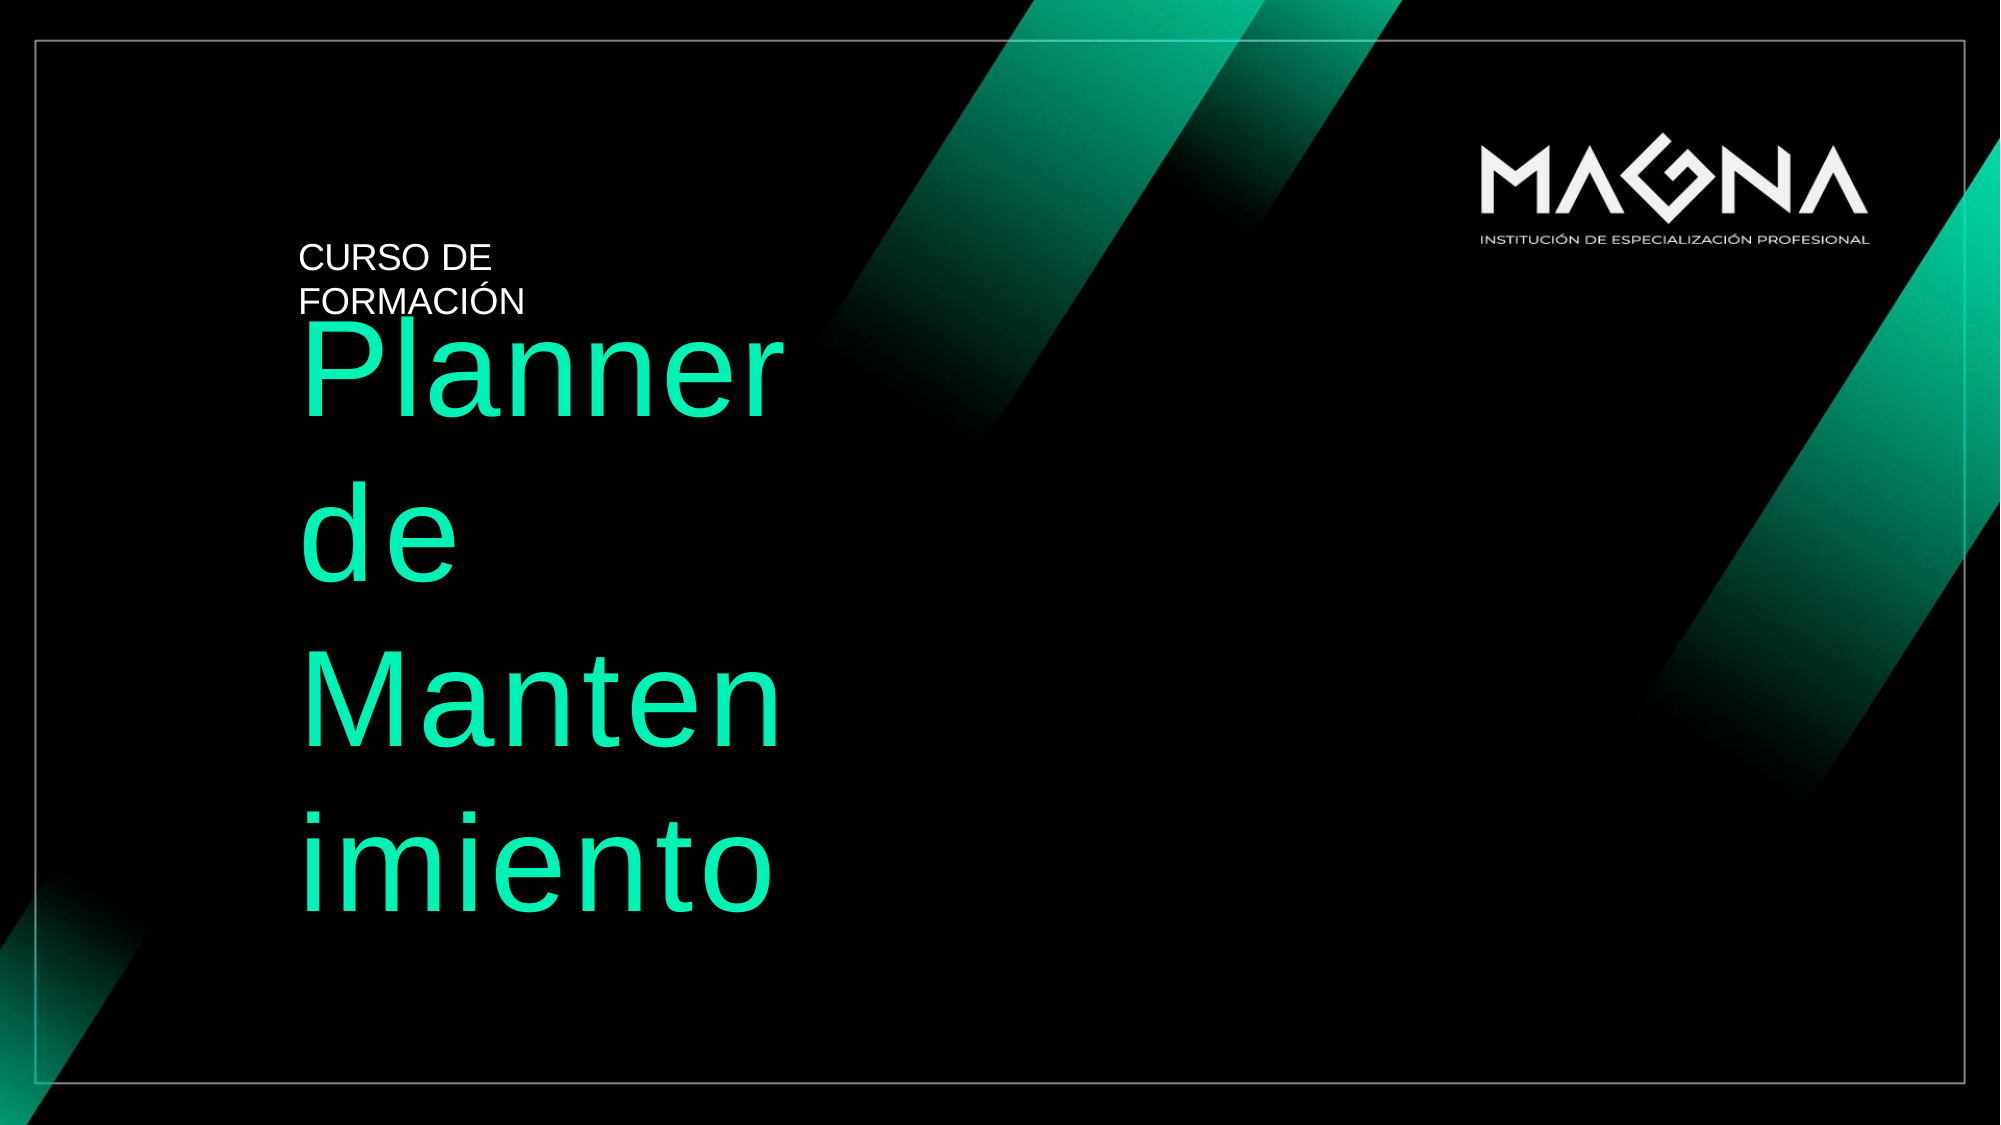

CURSO DE FORMACIÓN
# Planner de
Mantenimiento